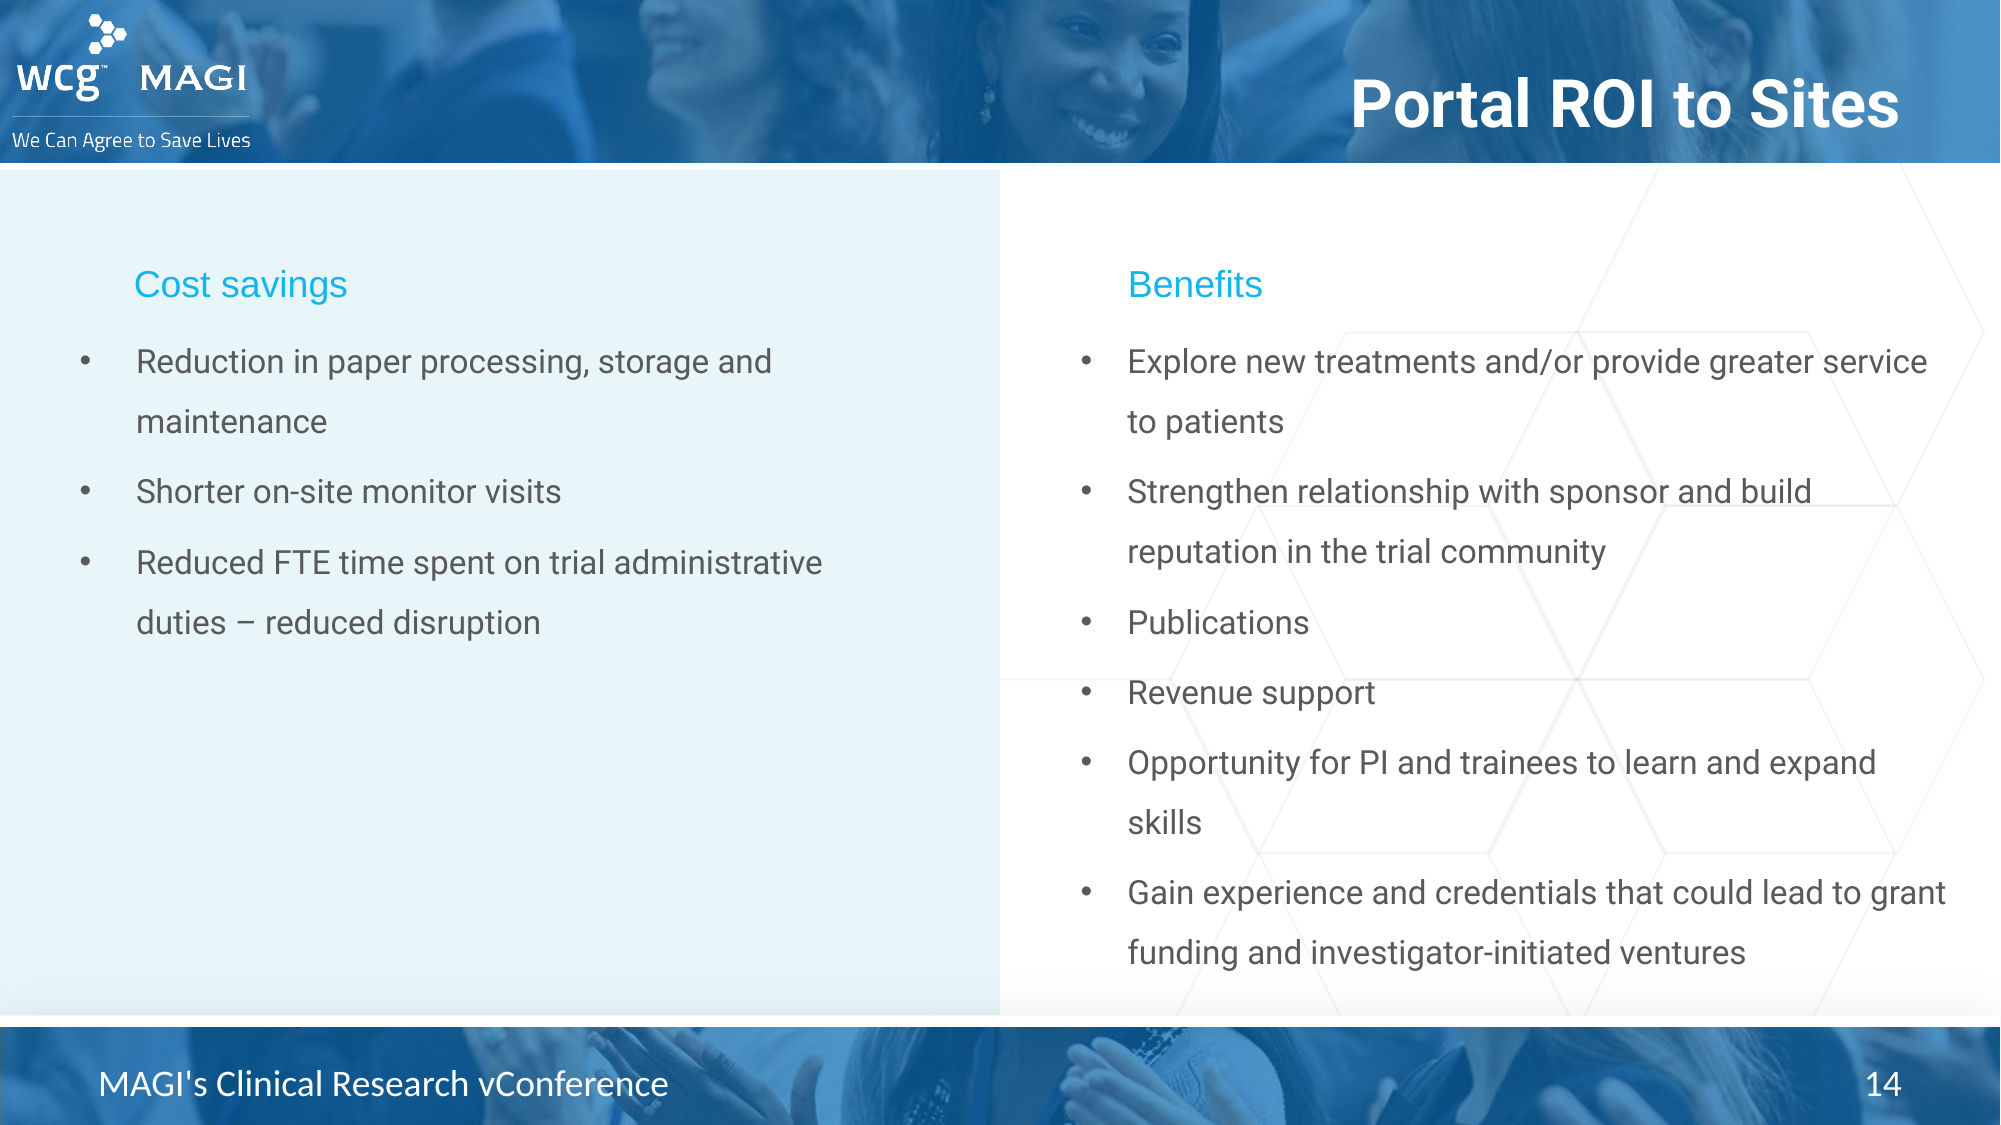

# Portal ROI to Sites
Benefits

Cost savings

Reduction in paper processing, storage and maintenance
Shorter on-site monitor visits
Reduced FTE time spent on trial administrative duties – reduced disruption

Explore new treatments and/or provide greater service to patients
Strengthen relationship with sponsor and build reputation in the trial community
Publications
Revenue support
Opportunity for PI and trainees to learn and expand skills
Gain experience and credentials that could lead to grant funding and investigator-initiated ventures